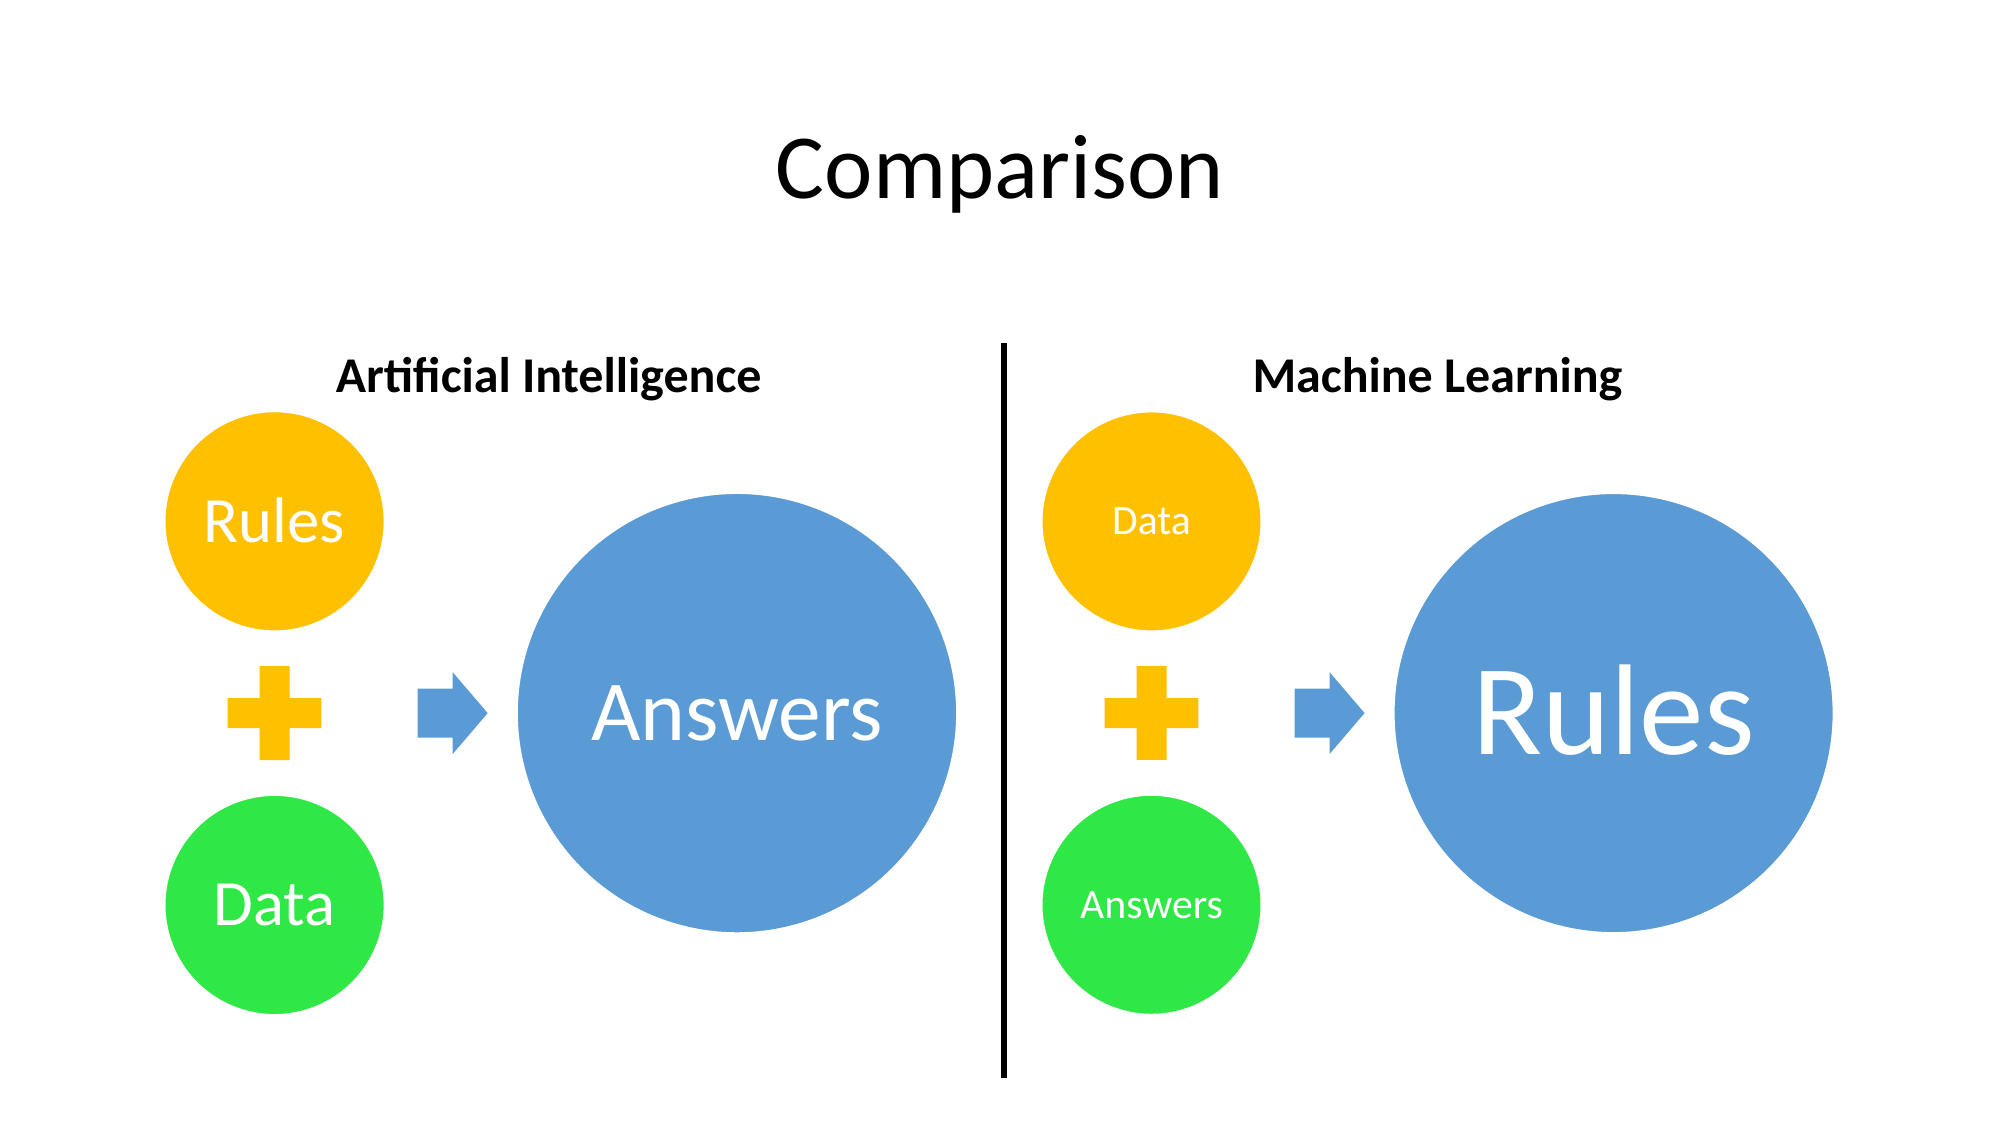

# Comparison
Artificial Intelligence
Machine Learning
Rules

Data

Answers
Data

Answers

Rules